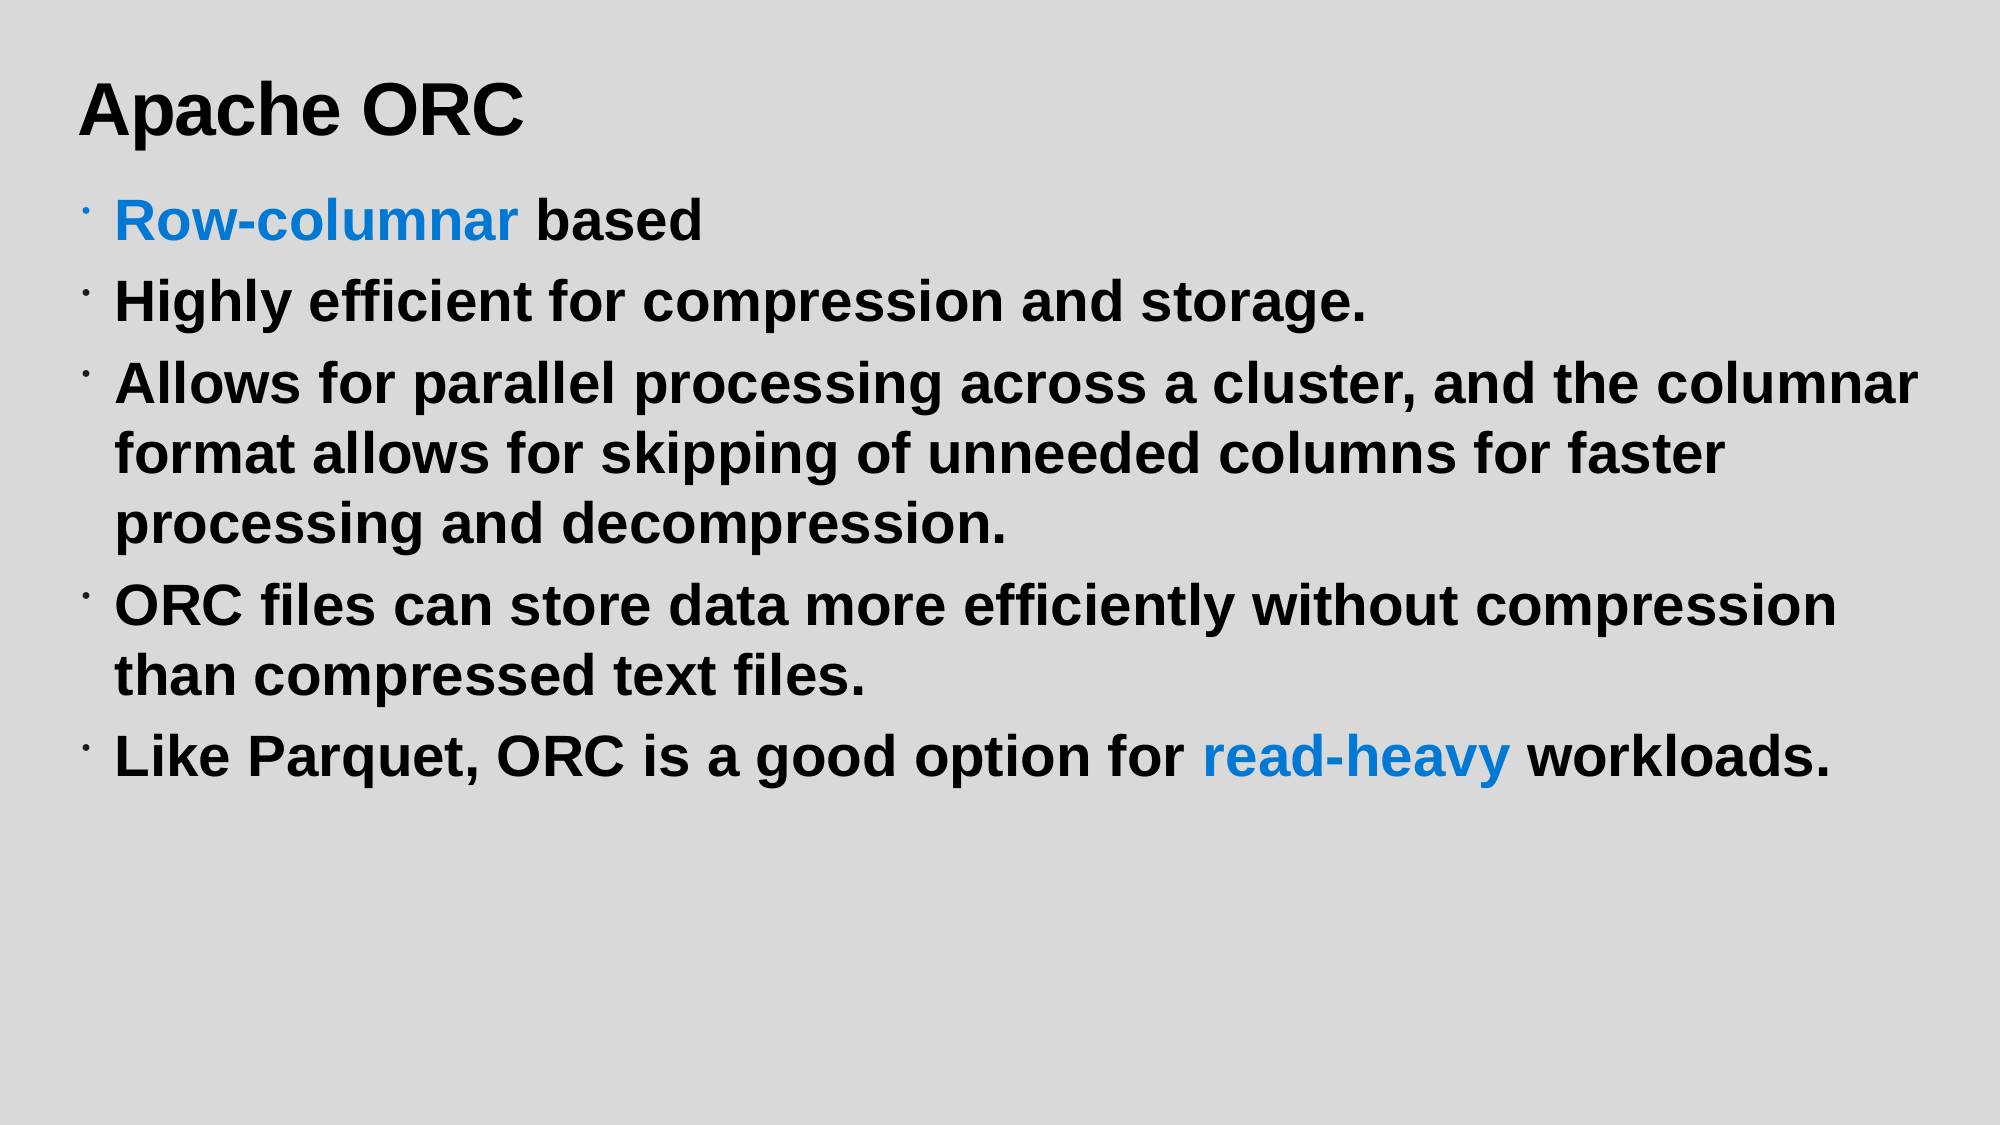

# Apache ORC
Row-columnar based
Highly efficient for compression and storage.
Allows for parallel processing across a cluster, and the columnar format allows for skipping of unneeded columns for faster processing and decompression.
ORC files can store data more efficiently without compression than compressed text files.
Like Parquet, ORC is a good option for read-heavy workloads.